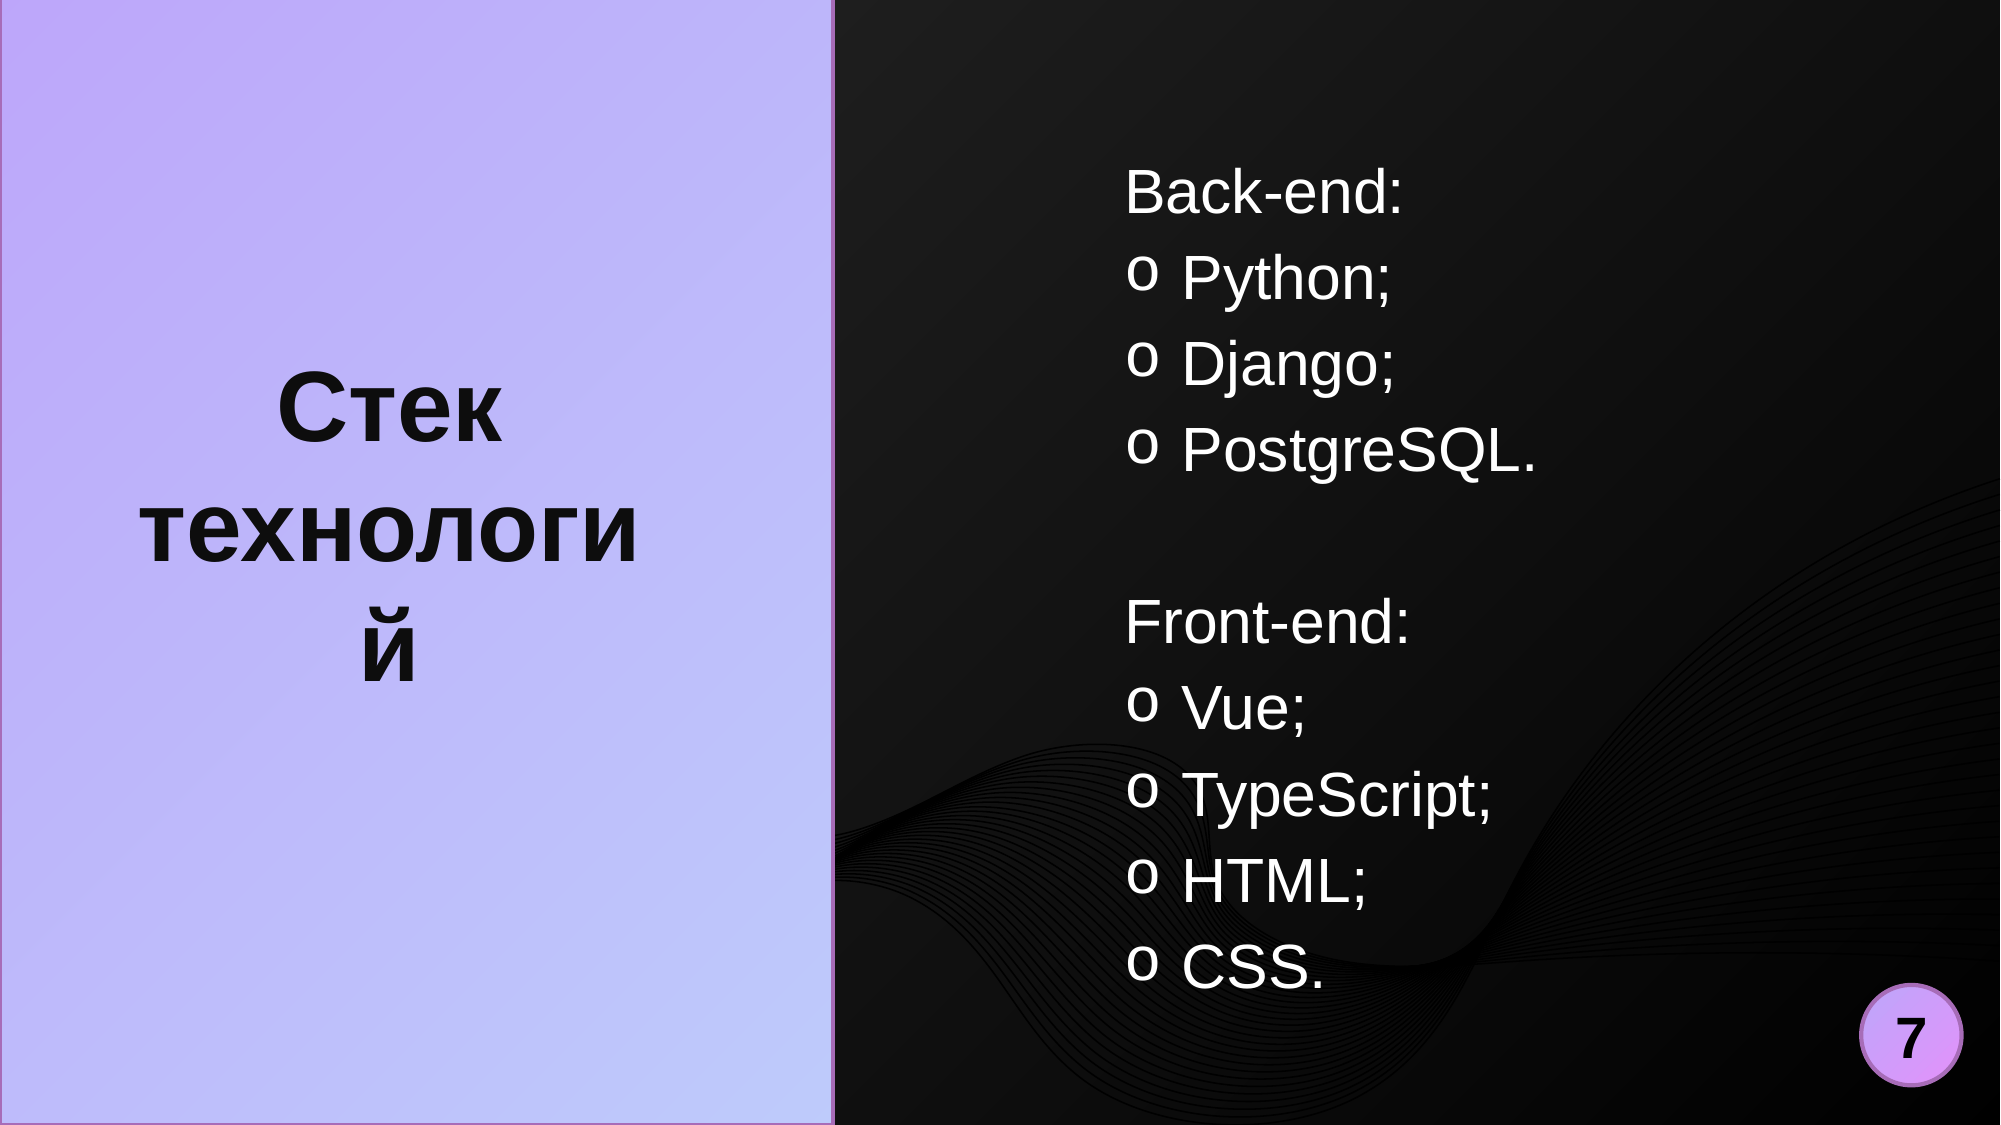

Back-end:
Python;
Django;
PostgreSQL.

Front-end:
Vue;
TypeScript;
HTML;
CSS.
# Стек технологий
7